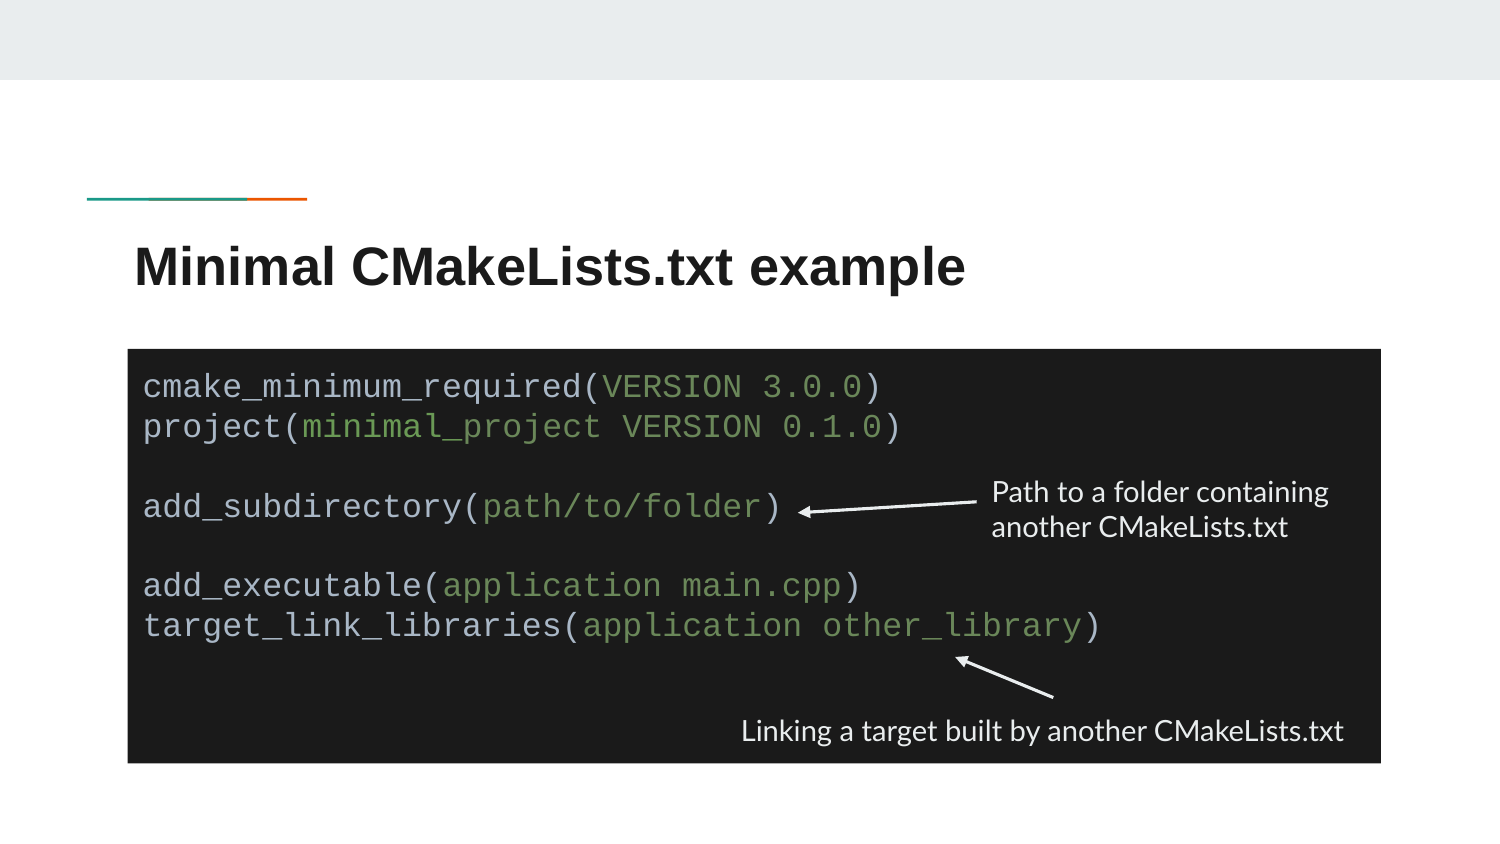

# Minimal CMakeLists.txt example
cmake_minimum_required(VERSION 3.0.0)
project(minimal_project VERSION 0.1.0)

add_subdirectory(path/to/folder)

add_executable(application main.cpp)
target_link_libraries(application other_library)

Path to a folder containing another CMakeLists.txt
Linking a target built by another CMakeLists.txt